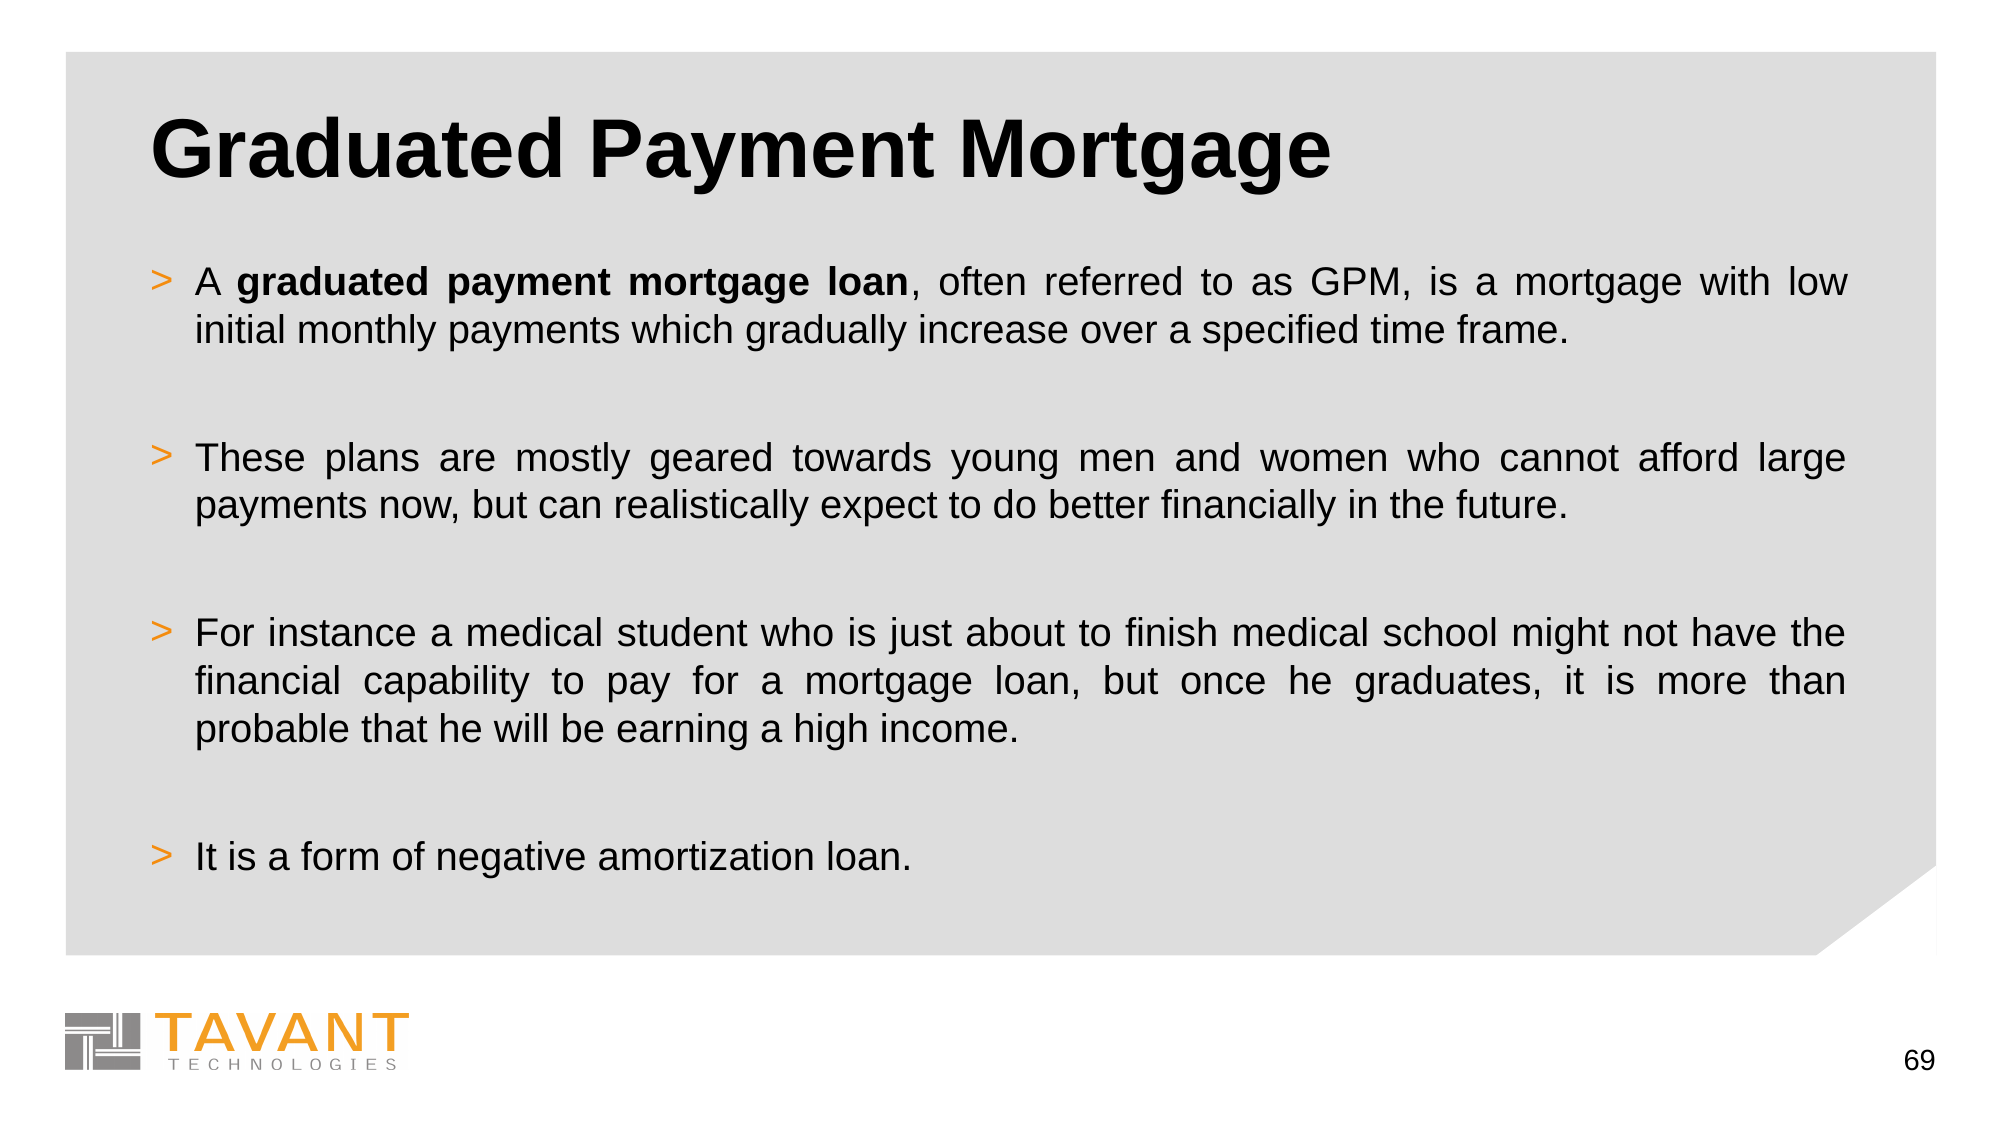

# Graduated Payment Mortgage
A graduated payment mortgage loan, often referred to as GPM, is a mortgage with low initial monthly payments which gradually increase over a specified time frame.

These plans are mostly geared towards young men and women who cannot afford large payments now, but can realistically expect to do better financially in the future.

For instance a medical student who is just about to finish medical school might not have the financial capability to pay for a mortgage loan, but once he graduates, it is more than probable that he will be earning a high income.

It is a form of negative amortization loan.
69